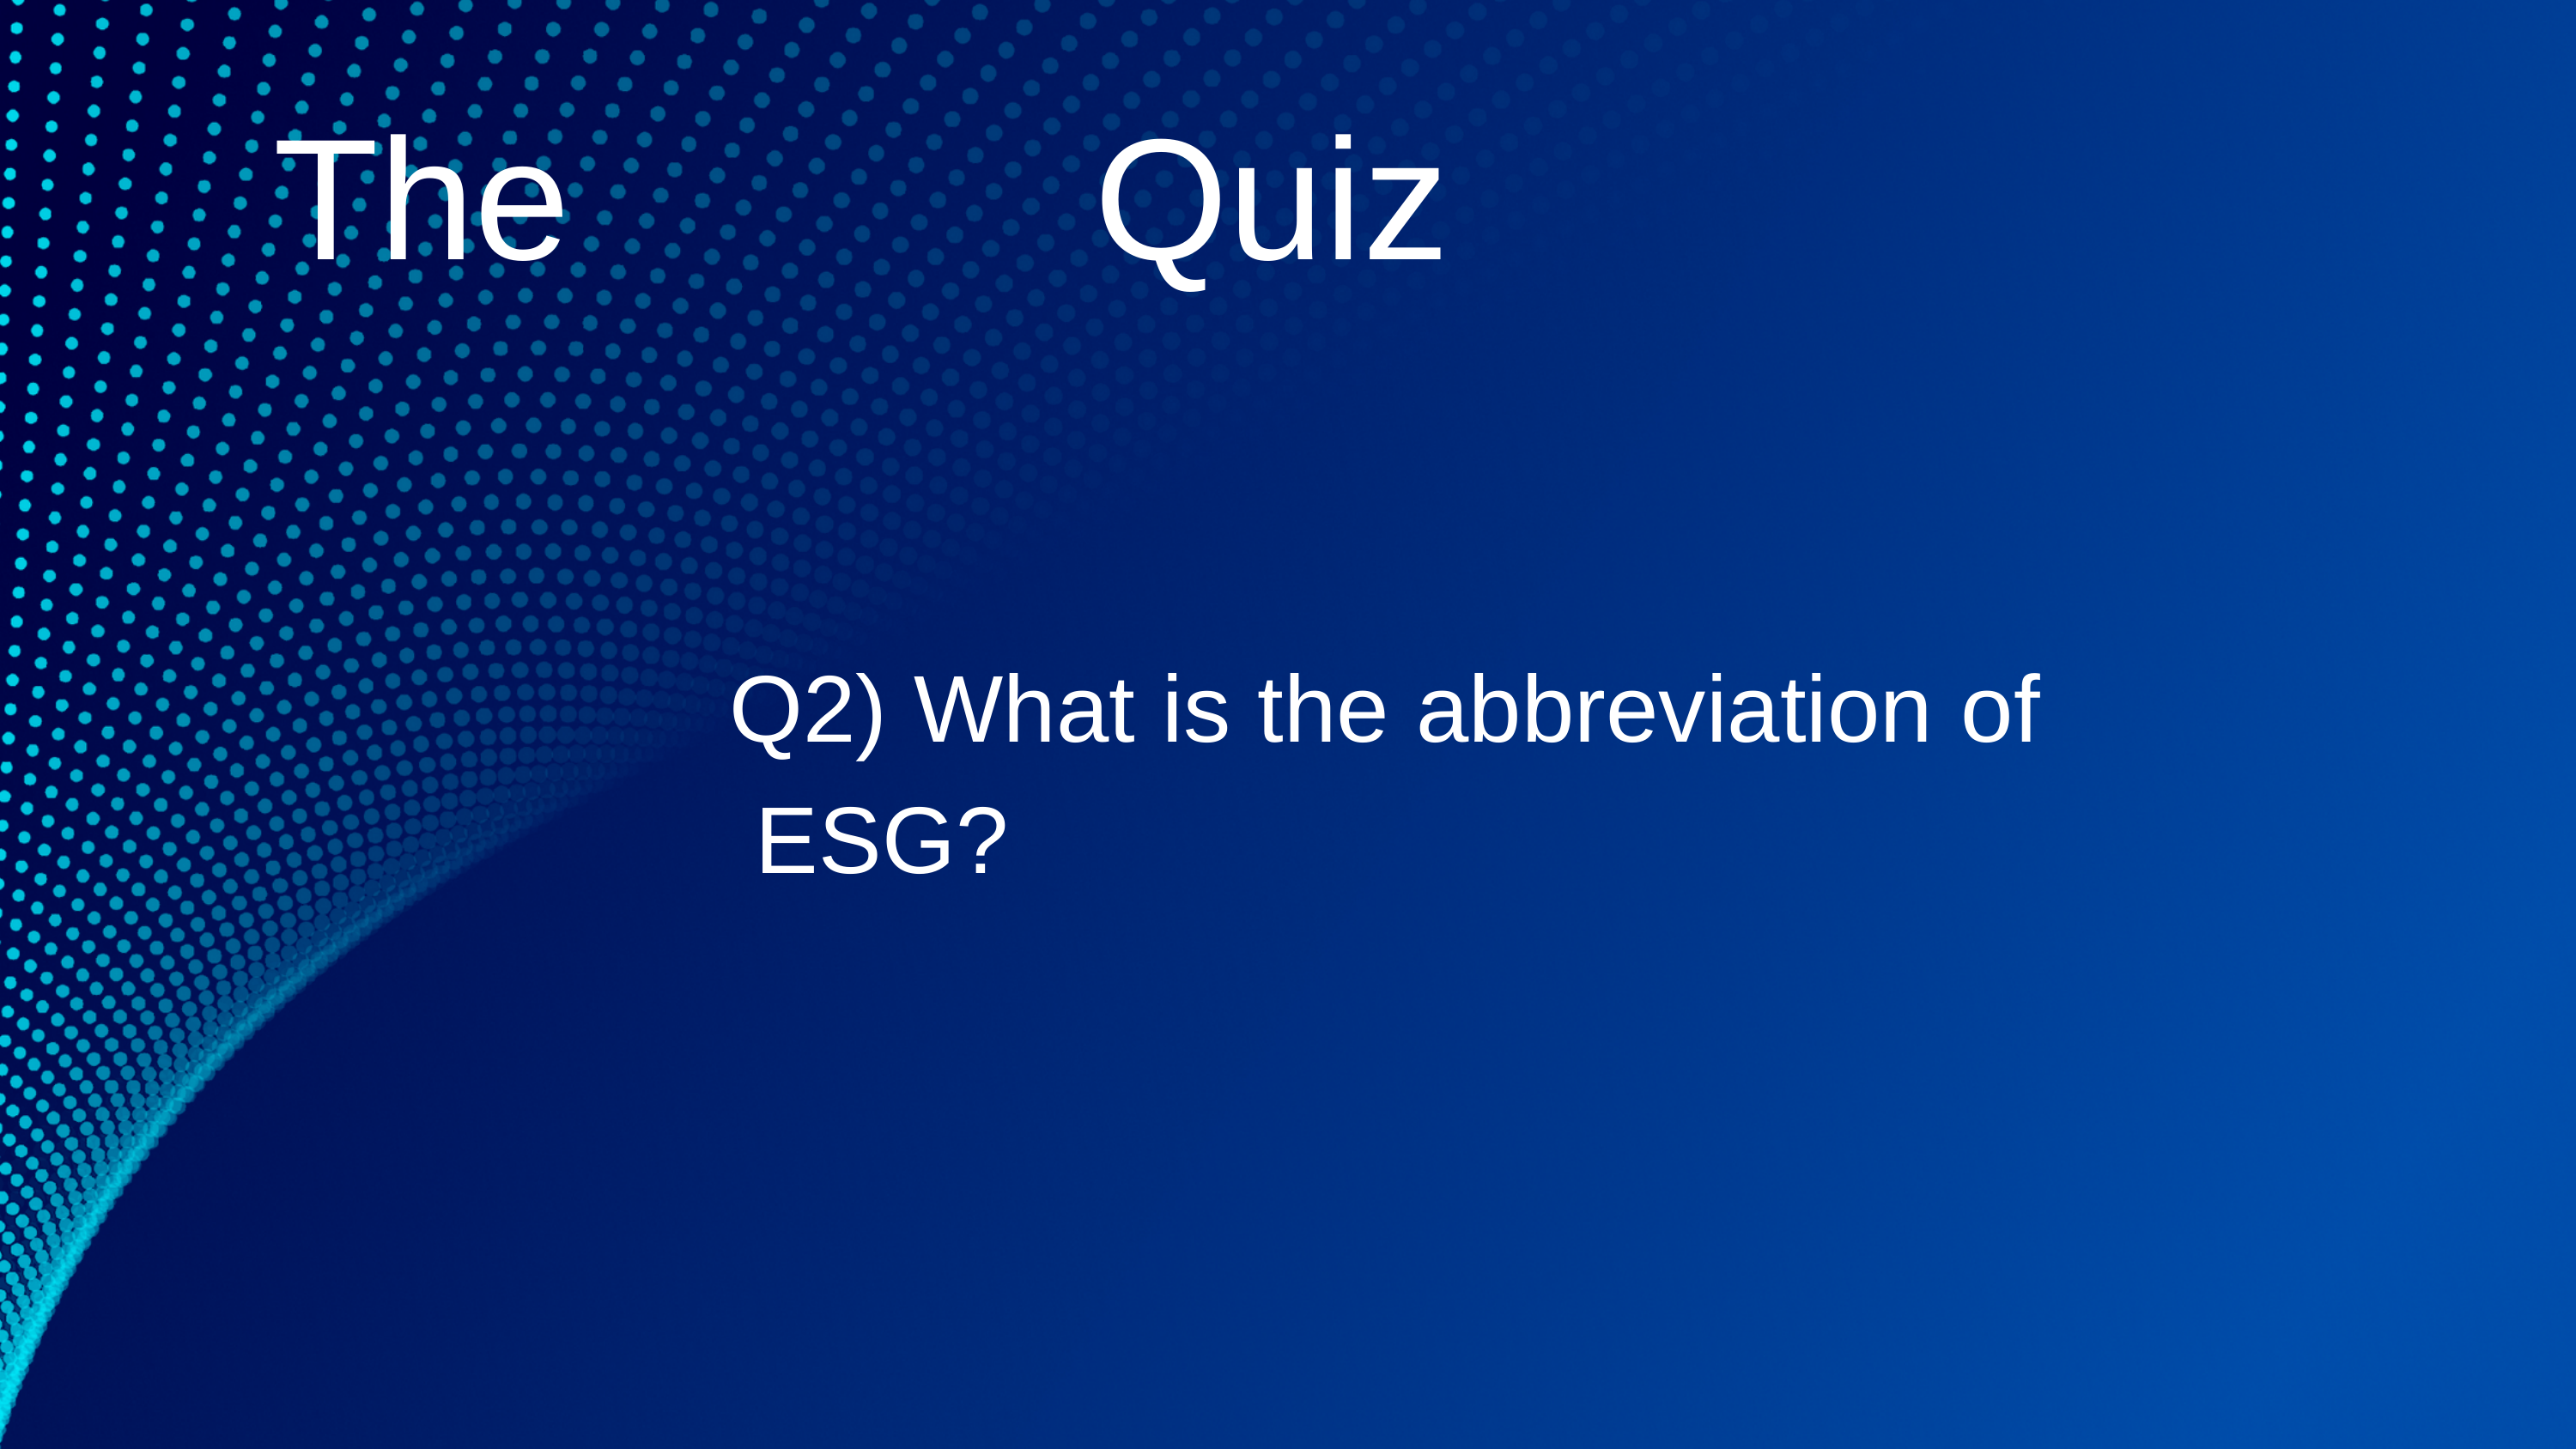

# The	Quiz
Q2) What is the abbreviation of  ESG?